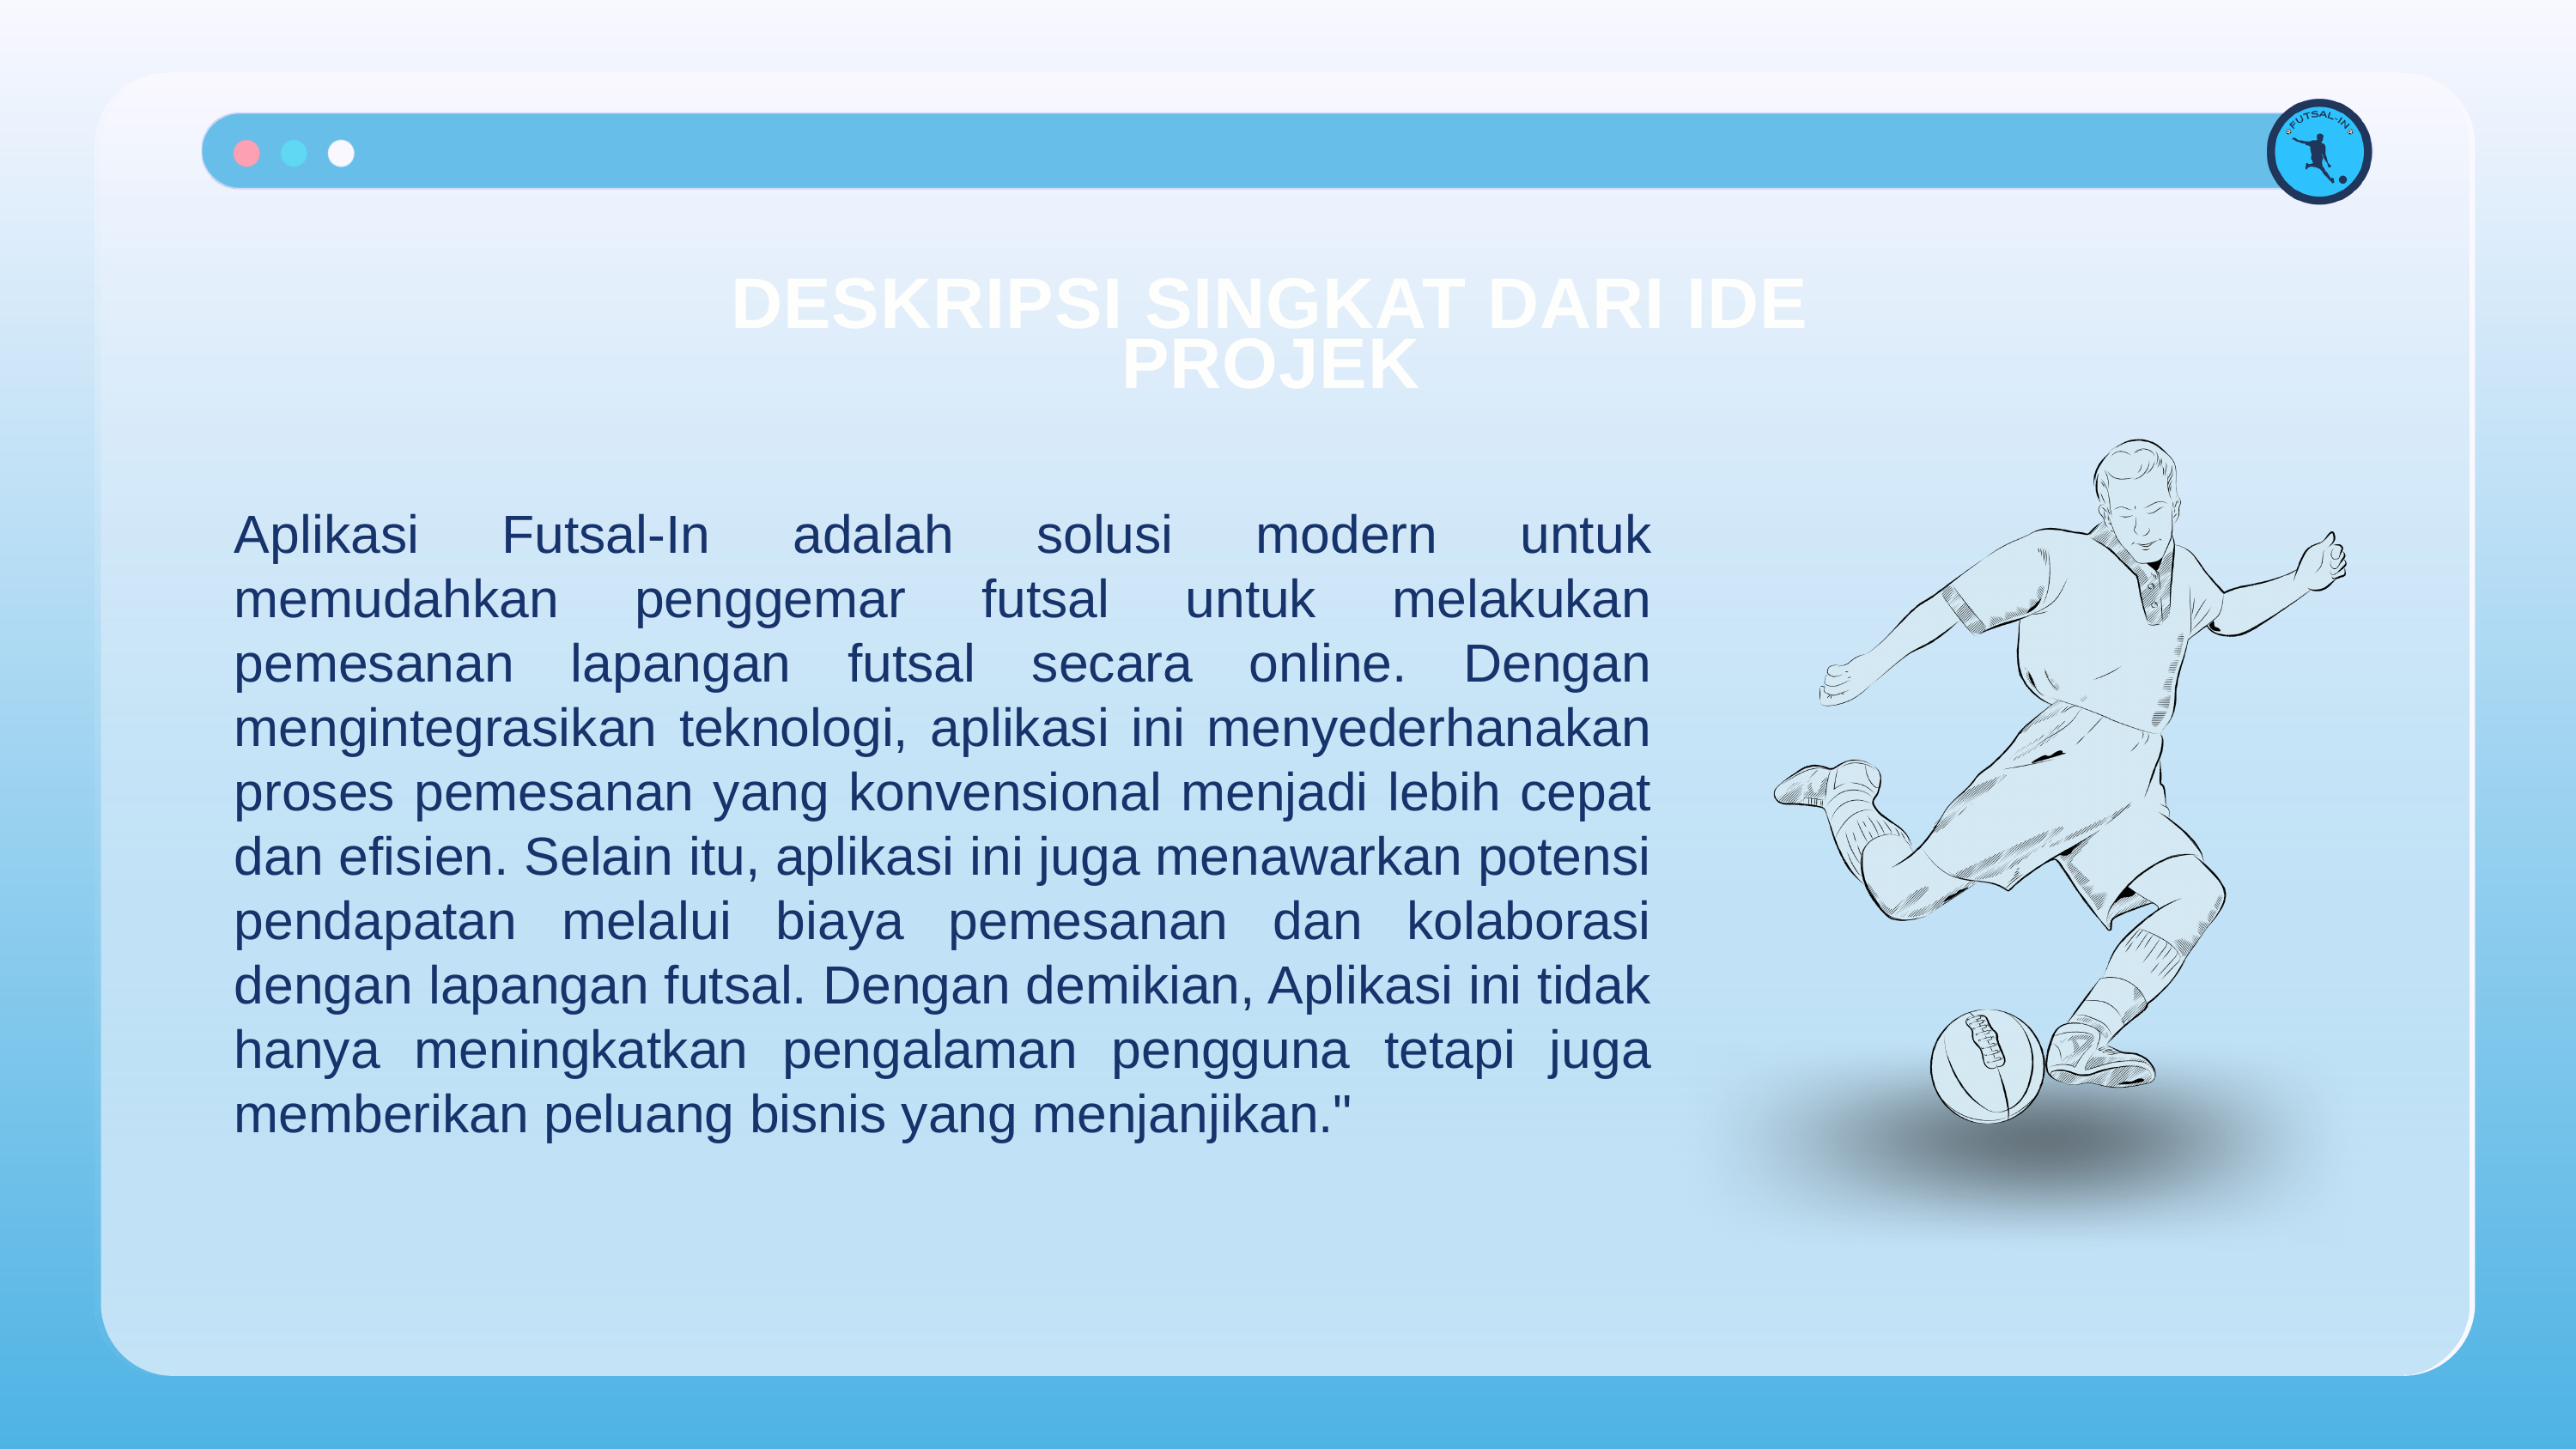

DESKRIPSI SINGKAT DARI IDE PROJEK

Aplikasi Futsal-In adalah solusi modern untuk memudahkan penggemar futsal untuk melakukan pemesanan lapangan futsal secara online. Dengan mengintegrasikan teknologi, aplikasi ini menyederhanakan proses pemesanan yang konvensional menjadi lebih cepat dan efisien. Selain itu, aplikasi ini juga menawarkan potensi pendapatan melalui biaya pemesanan dan kolaborasi dengan lapangan futsal. Dengan demikian, Aplikasi ini tidak hanya meningkatkan pengalaman pengguna tetapi juga memberikan peluang bisnis yang menjanjikan."